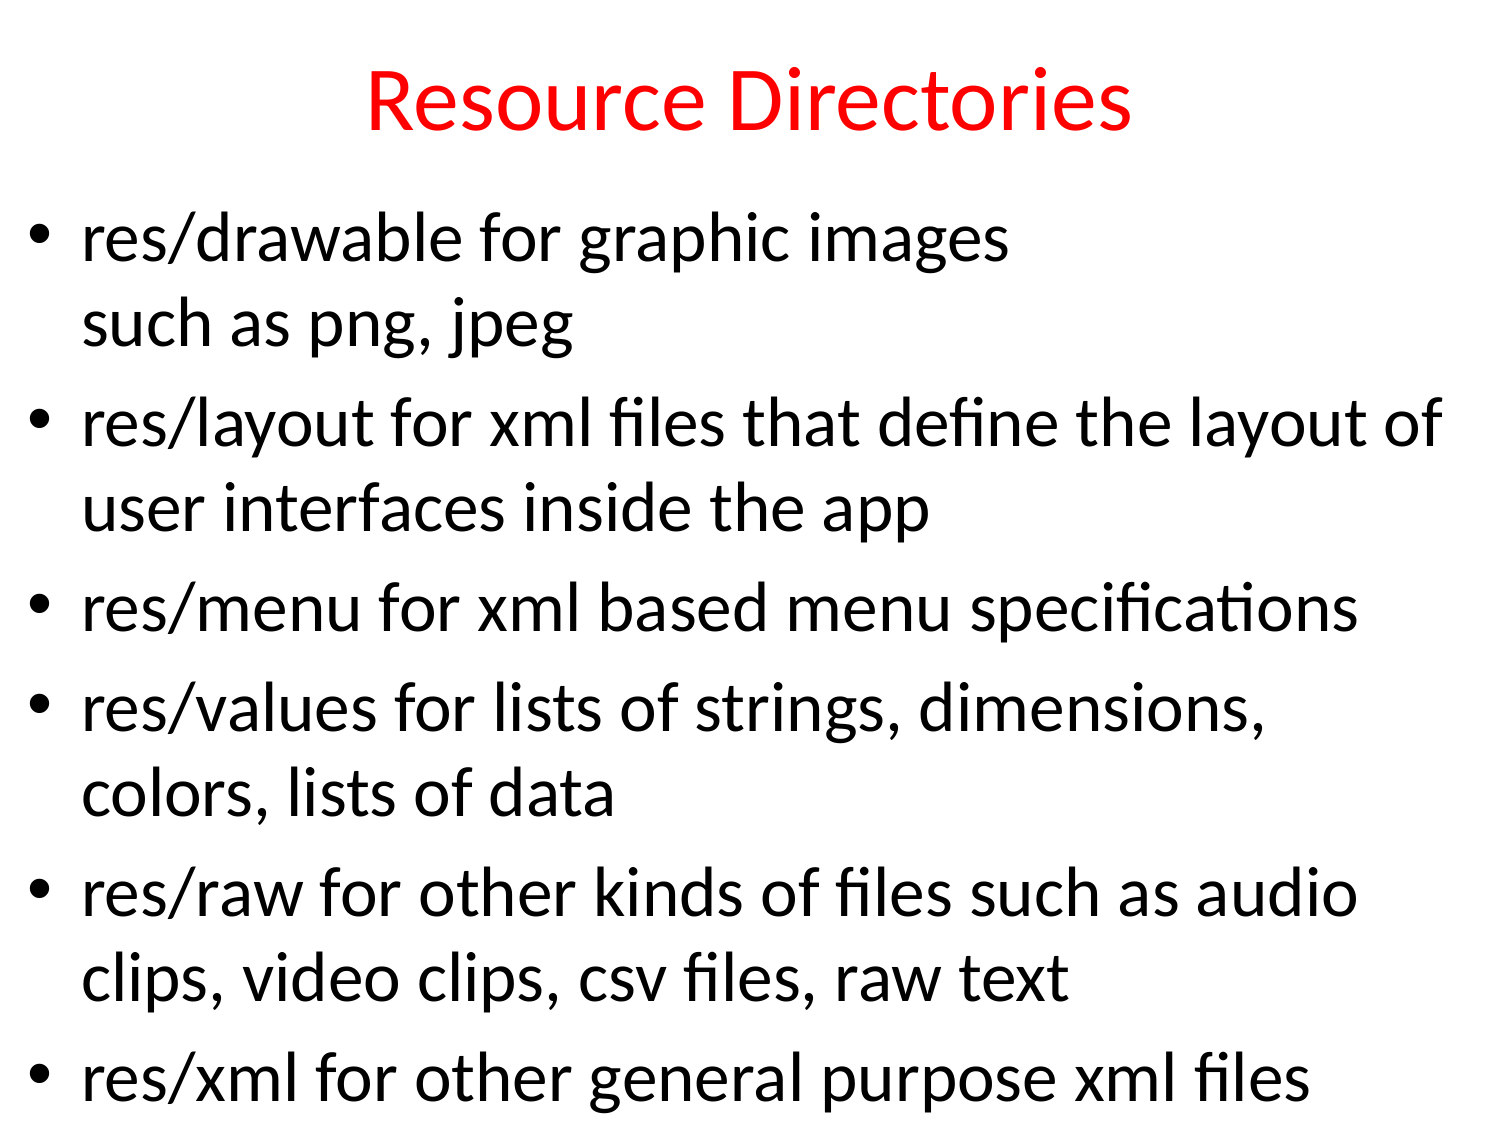

# Resource Directories
res/drawable for graphic images
such as png, jpeg
res/layout for xml files that define the layout of user interfaces inside the app
res/menu for xml based menu specifications
res/values for lists of strings, dimensions, colors, lists of data
res/raw for other kinds of files such as audio clips, video clips, csv files, raw text
res/xml for other general purpose xml files